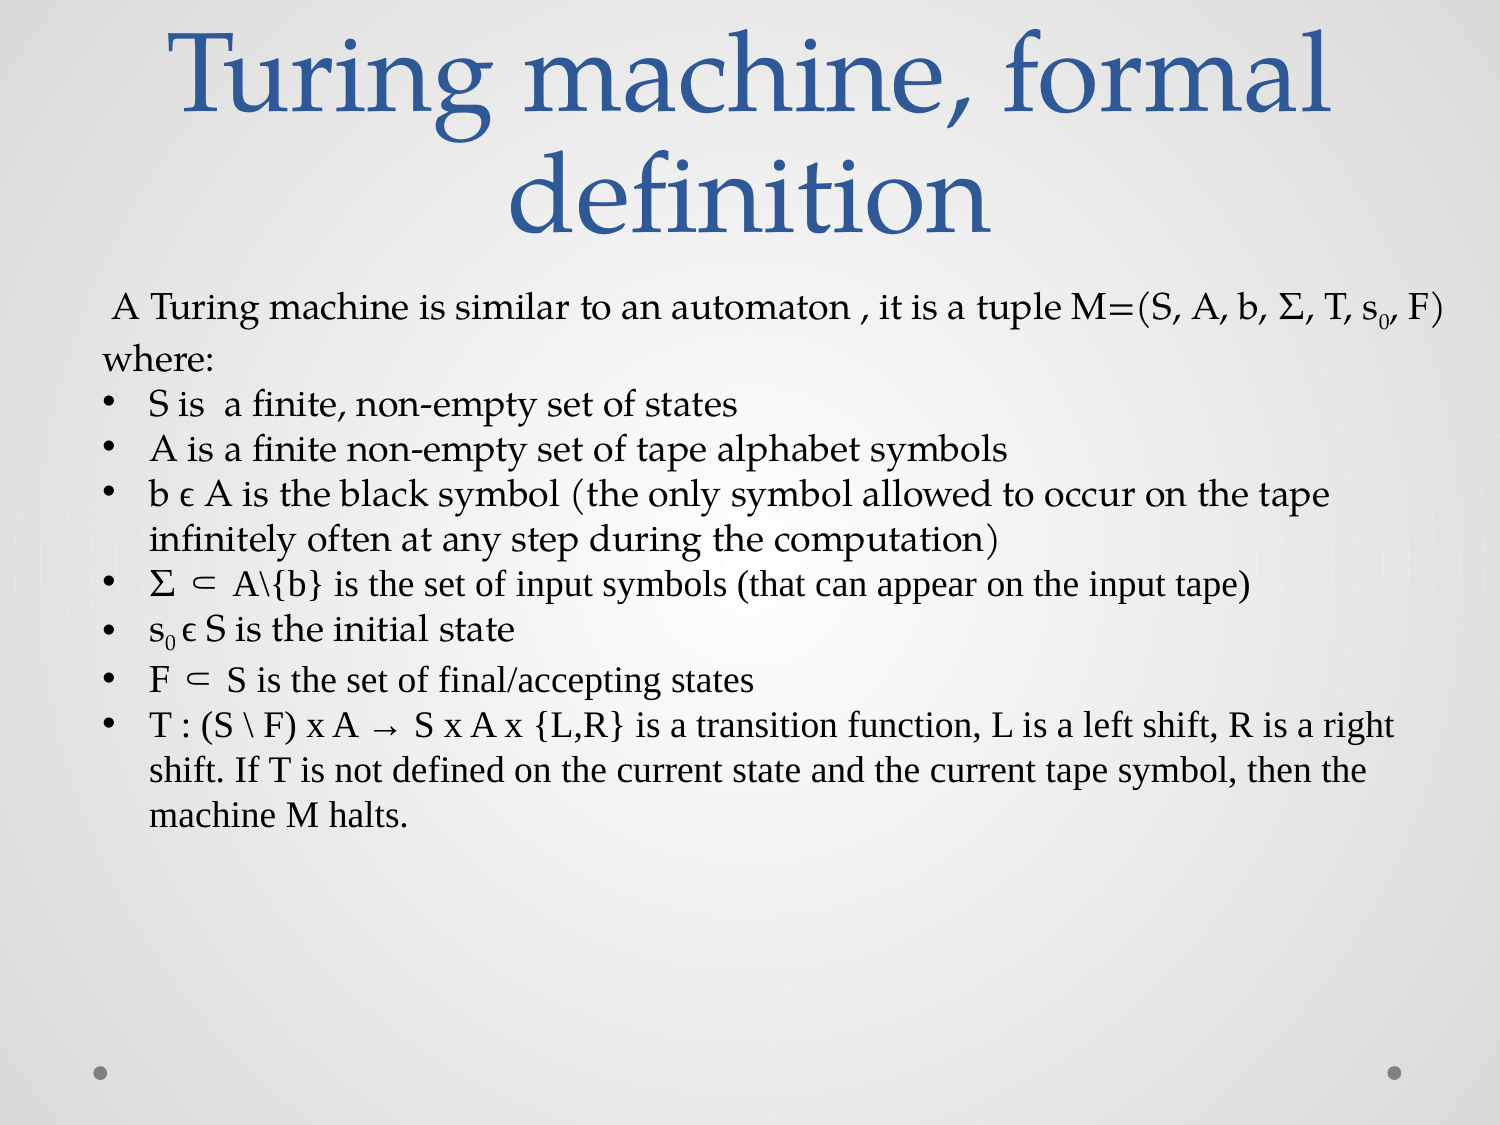

# Turing machine, formal definition
 A Turing machine is similar to an automaton , it is a tuple M=(S, A, b, Σ, T, s0, F) where:
S is  a finite, non-empty set of states
A is a finite non-empty set of tape alphabet symbols
b ϵ A is the black symbol (the only symbol allowed to occur on the tape infinitely often at any step during the computation)
Σ ⸦ A\{b} is the set of input symbols (that can appear on the input tape)
s0 ϵ S is the initial state
F ⸦ S is the set of final/accepting states
T : (S \ F) x A → S x A x {L,R} is a transition function, L is a left shift, R is a right shift. If T is not defined on the current state and the current tape symbol, then the machine M halts.